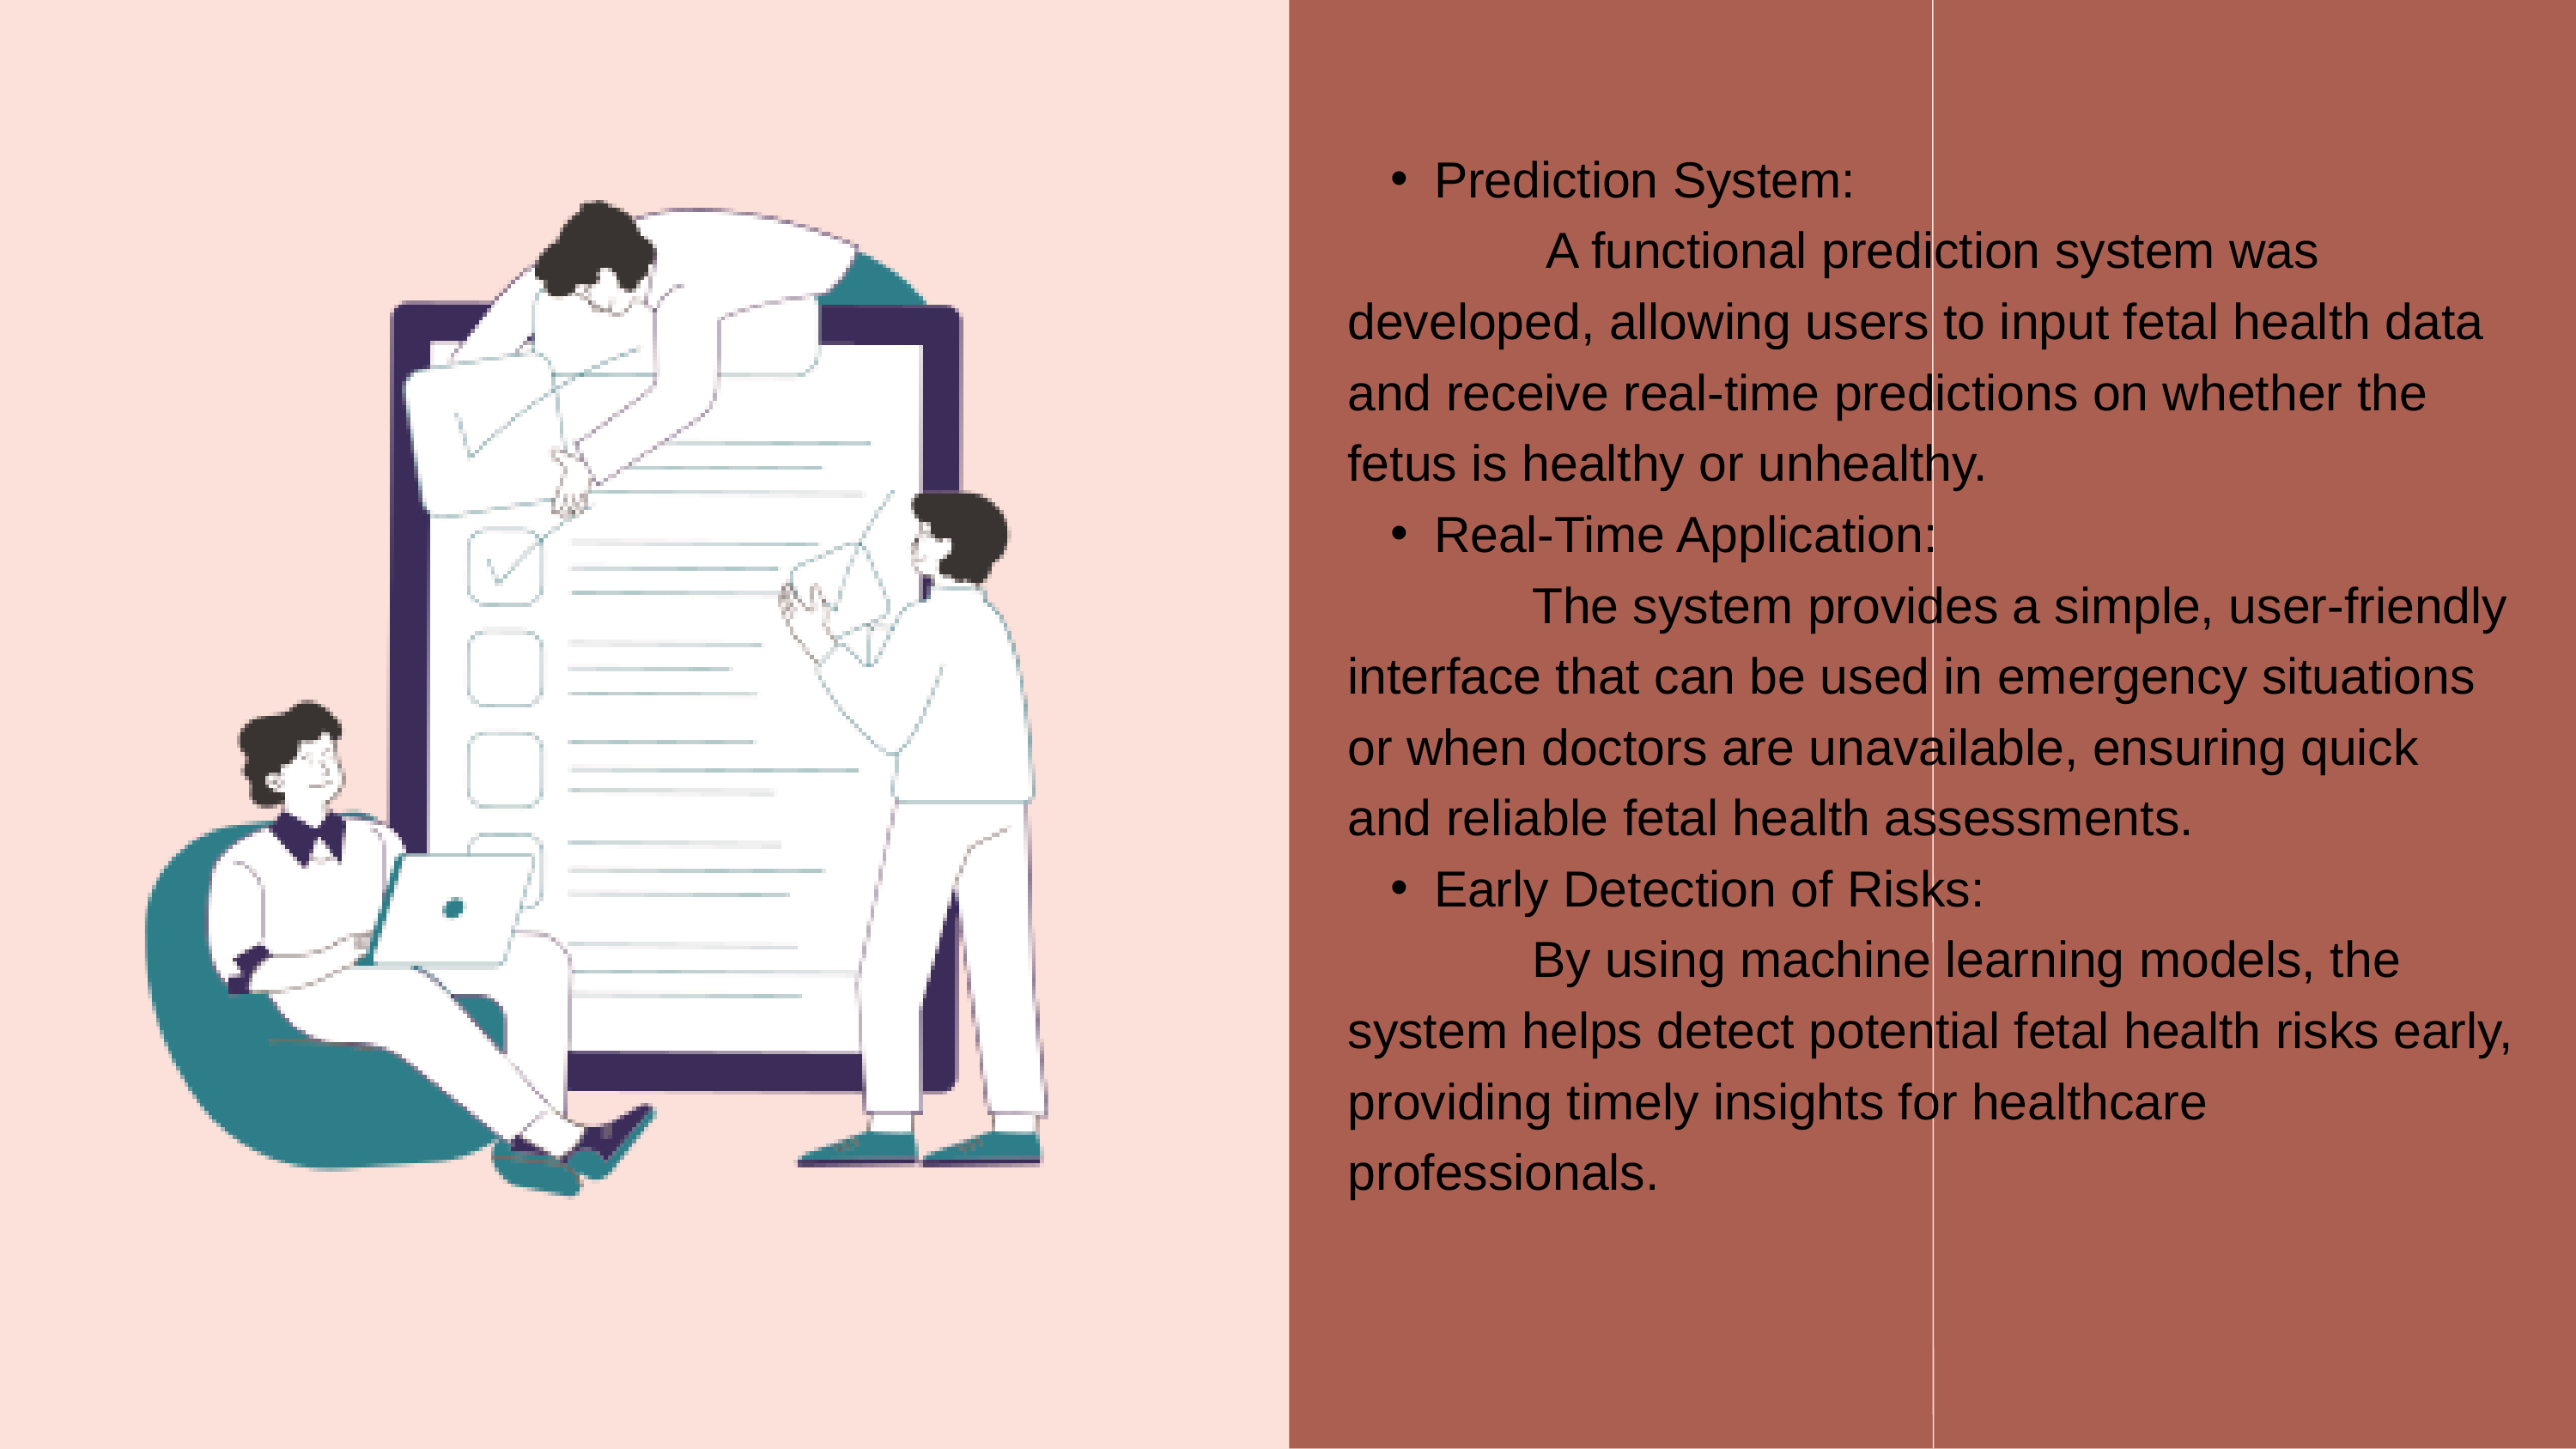

Prediction System:
              A functional prediction system was developed, allowing users to input fetal health data and receive real-time predictions on whether the fetus is healthy or unhealthy.
Real-Time Application:
             The system provides a simple, user-friendly interface that can be used in emergency situations or when doctors are unavailable, ensuring quick and reliable fetal health assessments.
Early Detection of Risks:
             By using machine learning models, the system helps detect potential fetal health risks early, providing timely insights for healthcare professionals.